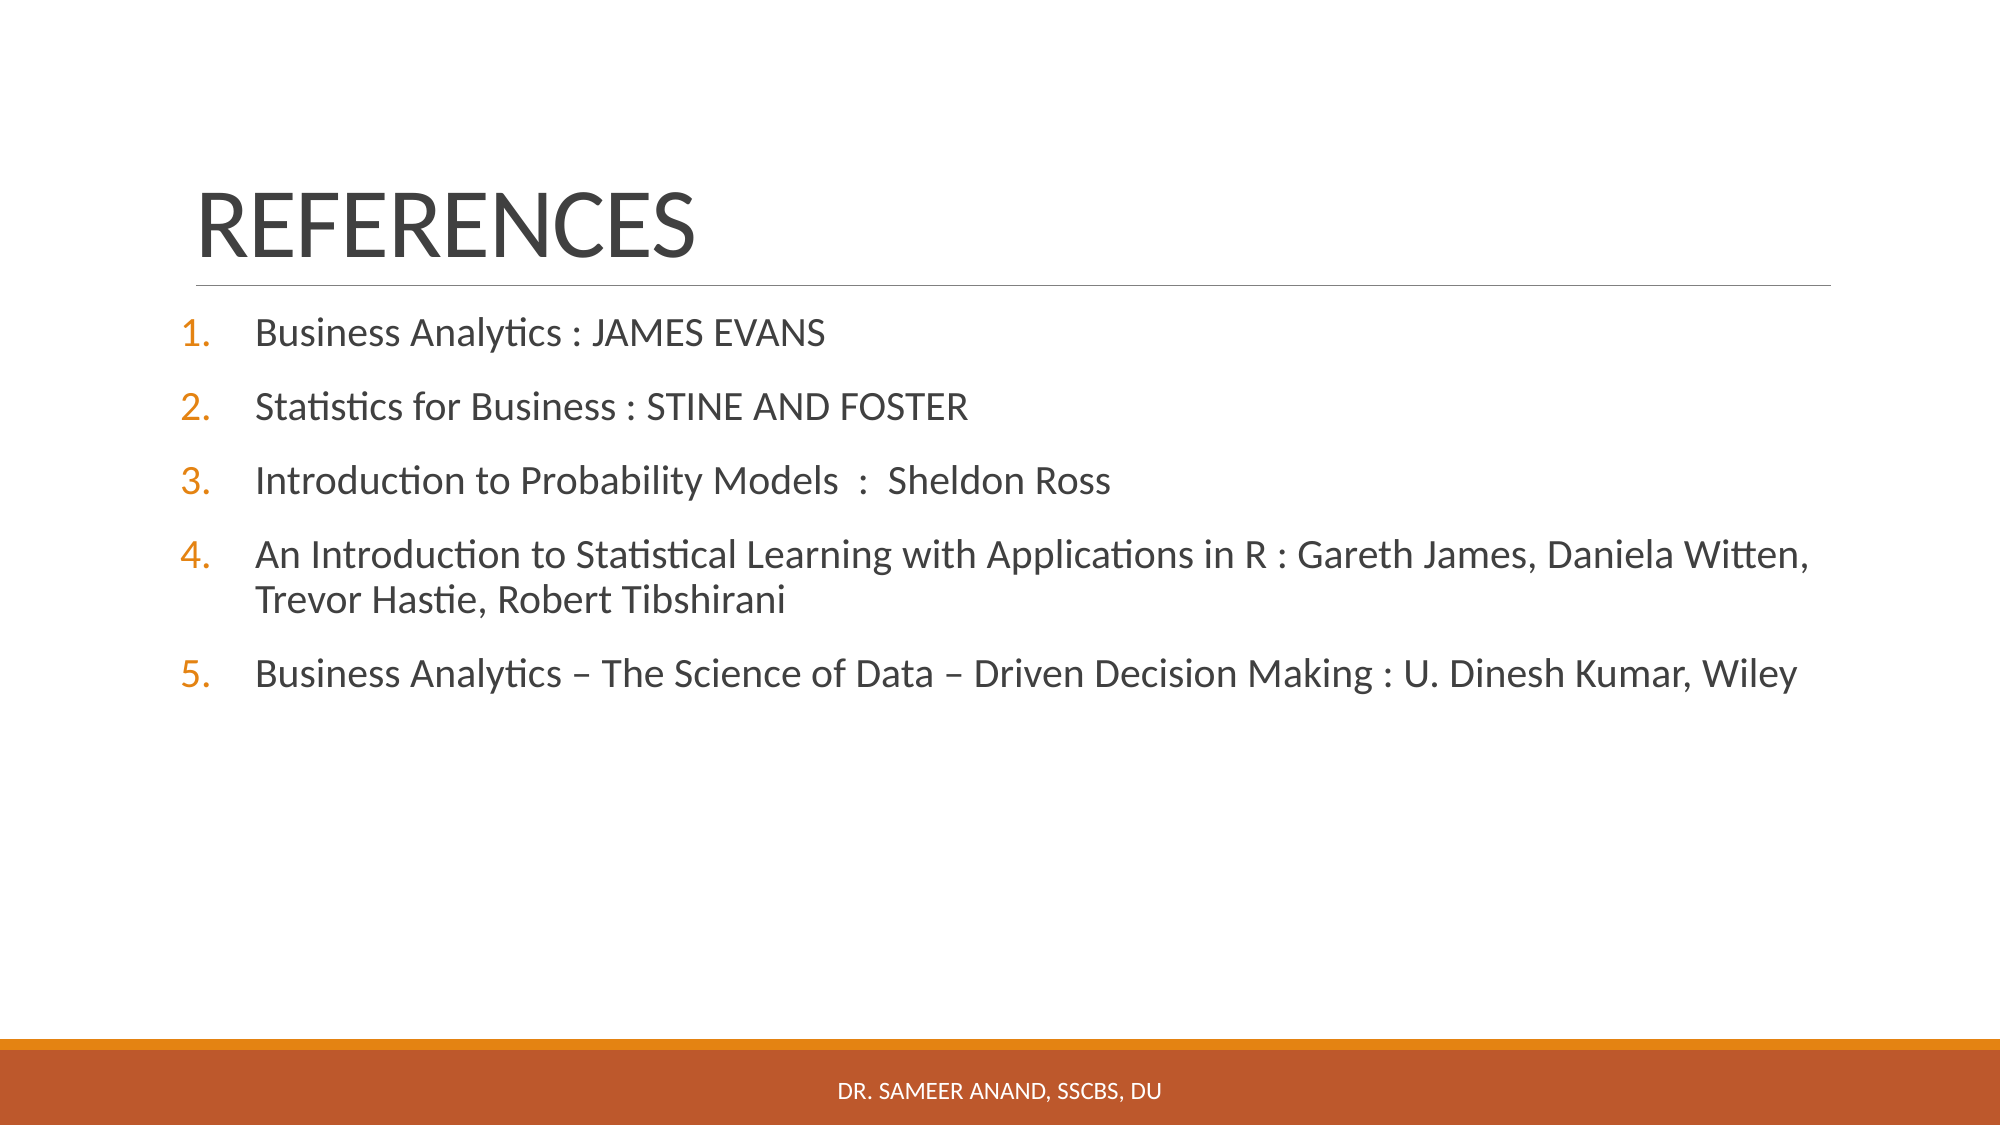

# REFERENCES
Business Analytics : JAMES EVANS
Statistics for Business : STINE AND FOSTER
Introduction to Probability Models  :  Sheldon Ross
An Introduction to Statistical Learning with Applications in R : Gareth James, Daniela Witten, Trevor Hastie, Robert Tibshirani
Business Analytics – The Science of Data – Driven Decision Making : U. Dinesh Kumar, Wiley

Dr. Sameer Anand, SSCBS, DU